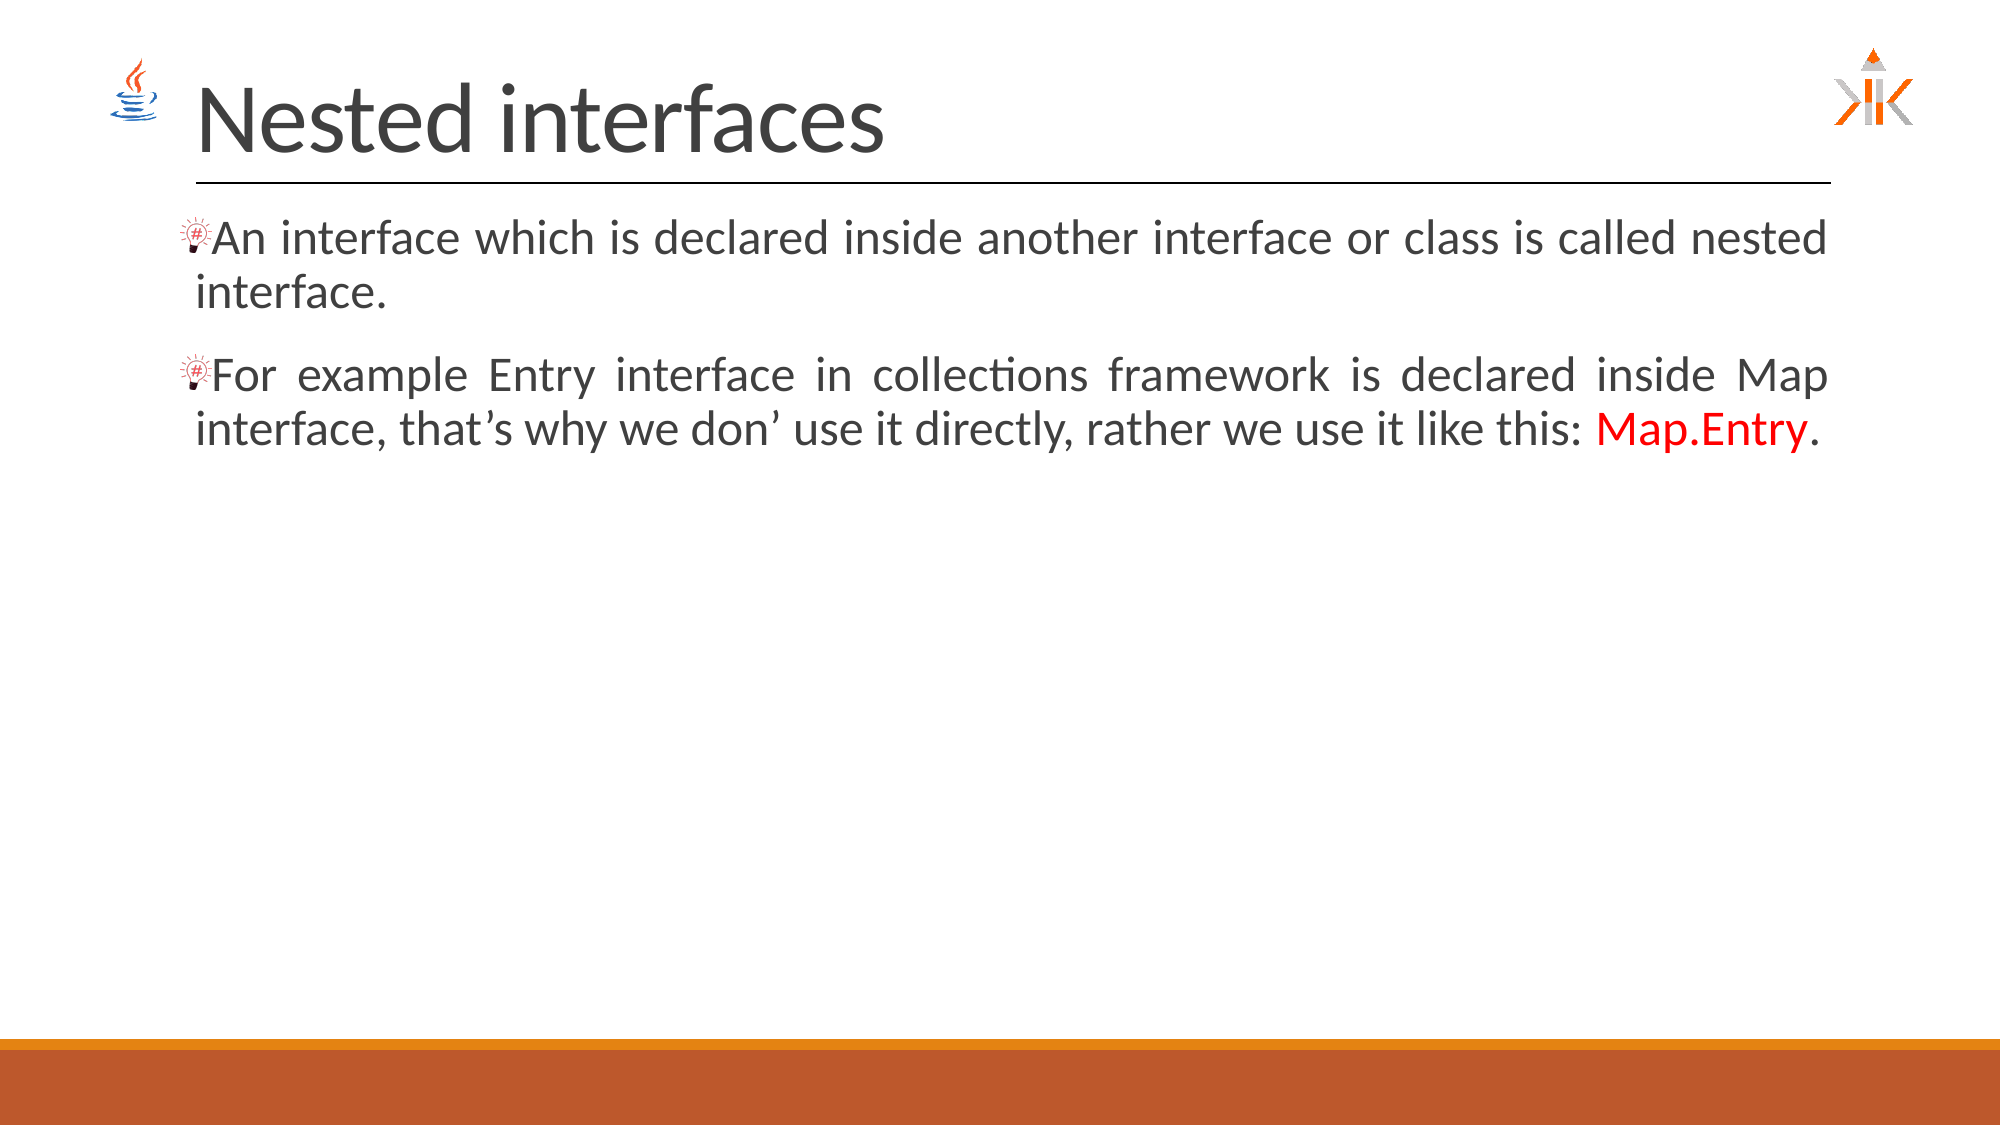

# Nested interfaces
An interface which is declared inside another interface or class is called nested interface.
For example Entry interface in collections framework is declared inside Map interface, that’s why we don’ use it directly, rather we use it like this: Map.Entry.